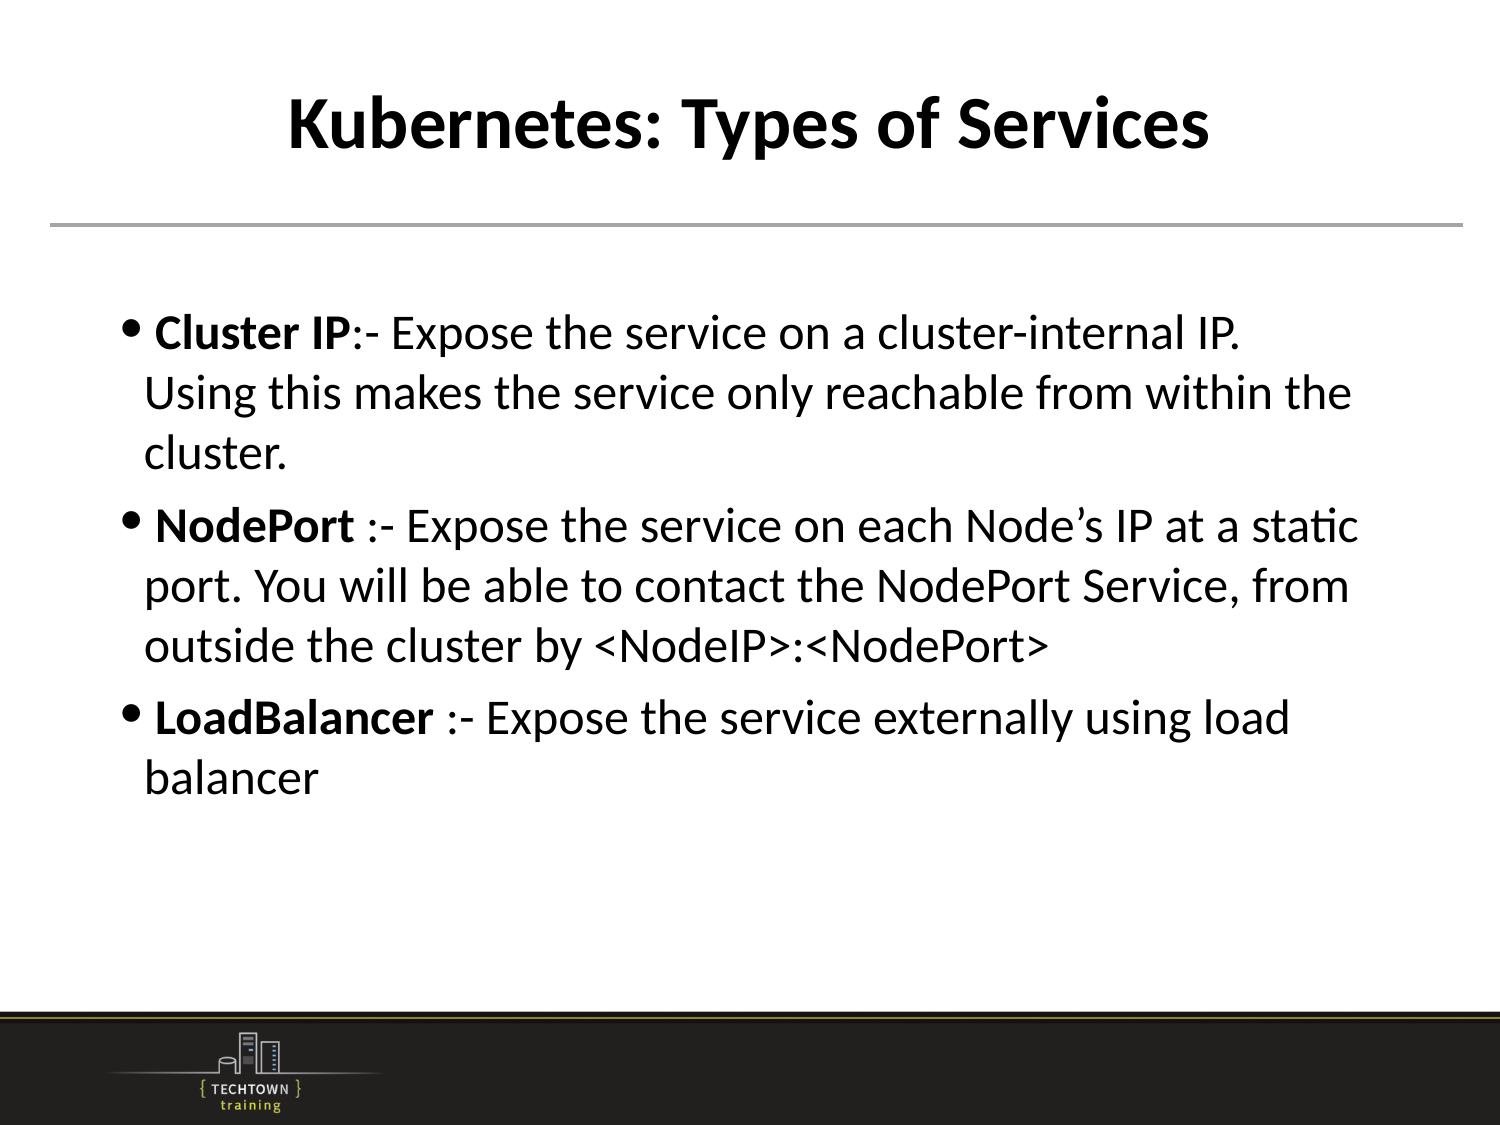

# Kubernetes: Types of Services
 Cluster IP:- Expose the service on a cluster-internal IP. Using this makes the service only reachable from within the cluster.
 NodePort :- Expose the service on each Node’s IP at a static port. You will be able to contact the NodePort Service, from outside the cluster by <NodeIP>:<NodePort>
 LoadBalancer :- Expose the service externally using load balancer